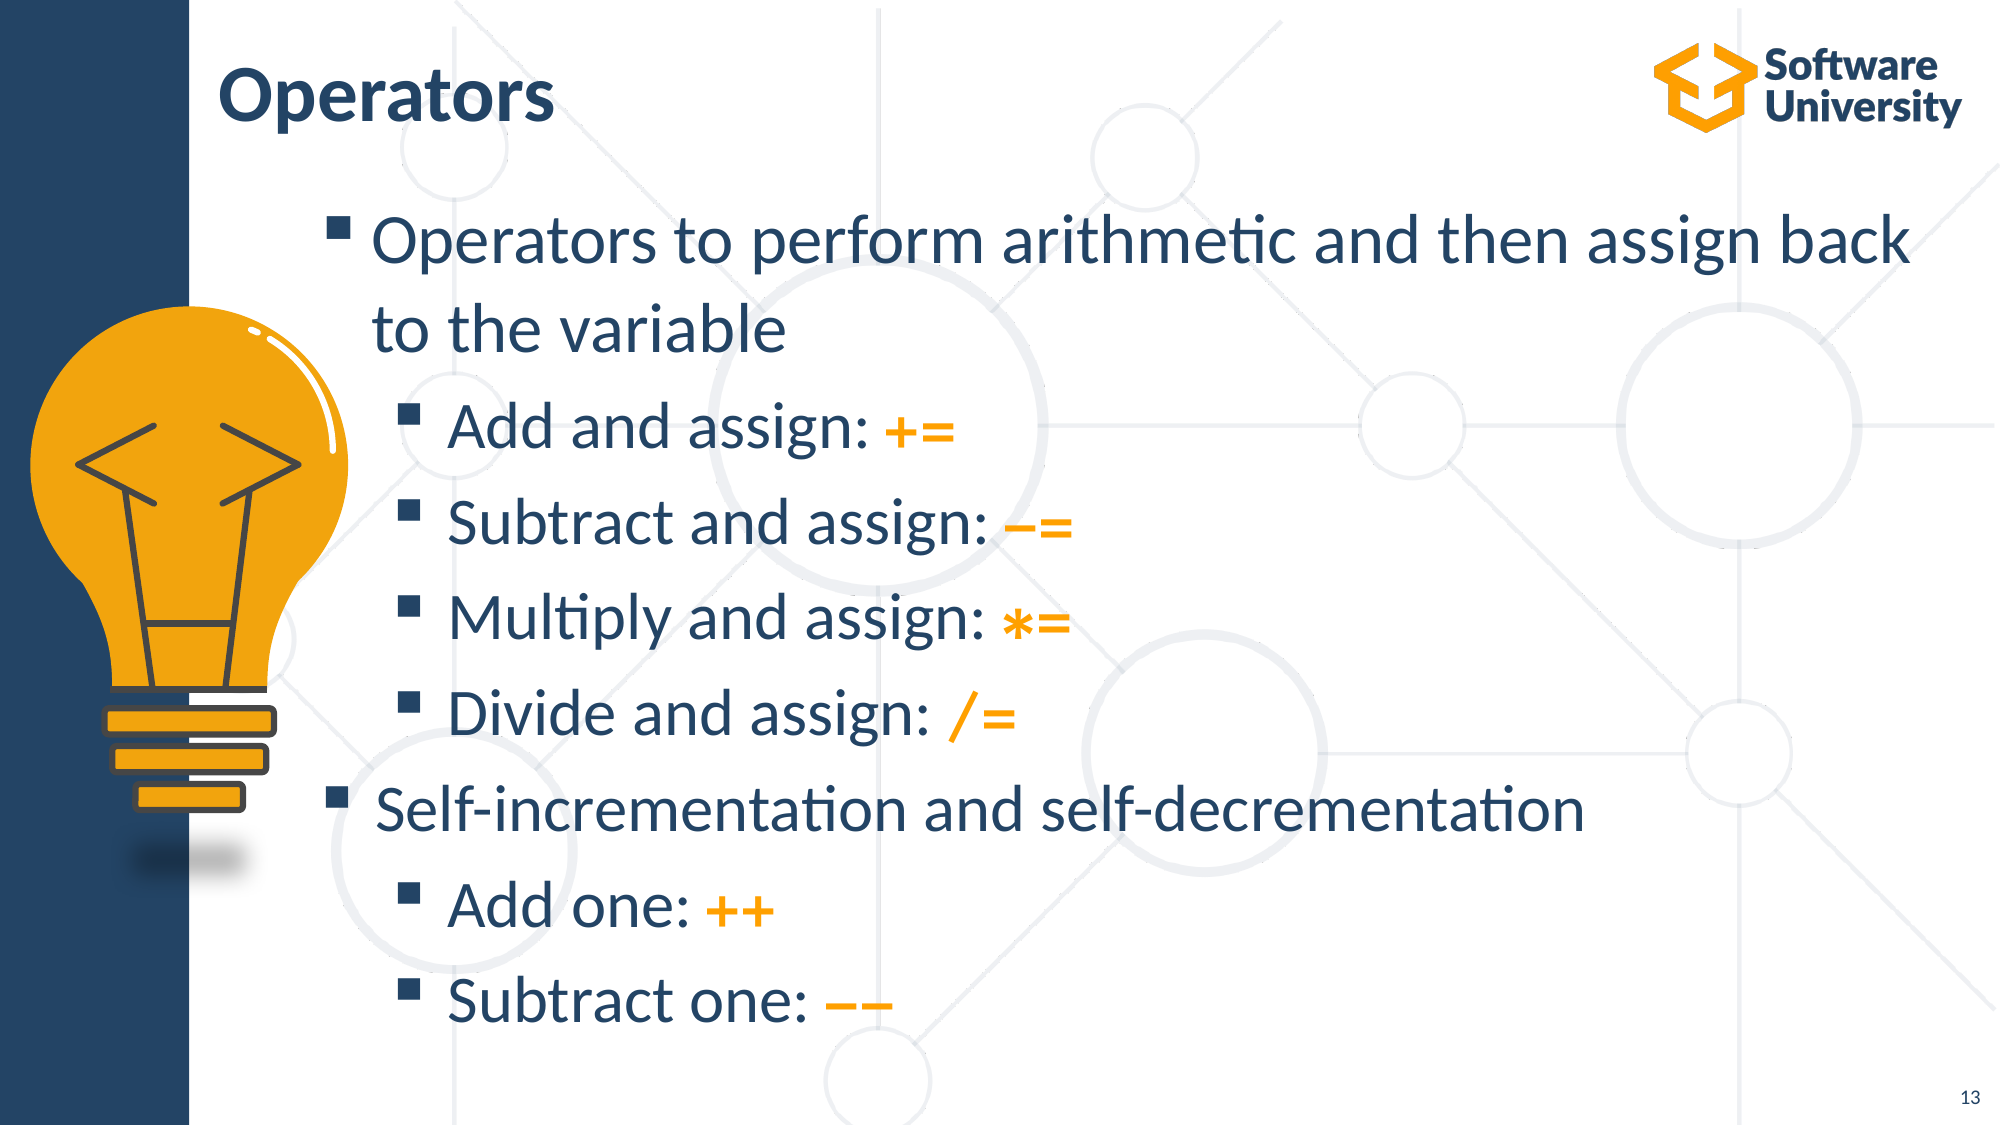

# Operators
Operators to perform arithmetic and then assign back to the variable
Add and assign: +=
Subtract and assign: -=
Multiply and assign: *=
Divide and assign: /=
Self-incrementation and self-decrementation
Add one: ++
Subtract one: --
13